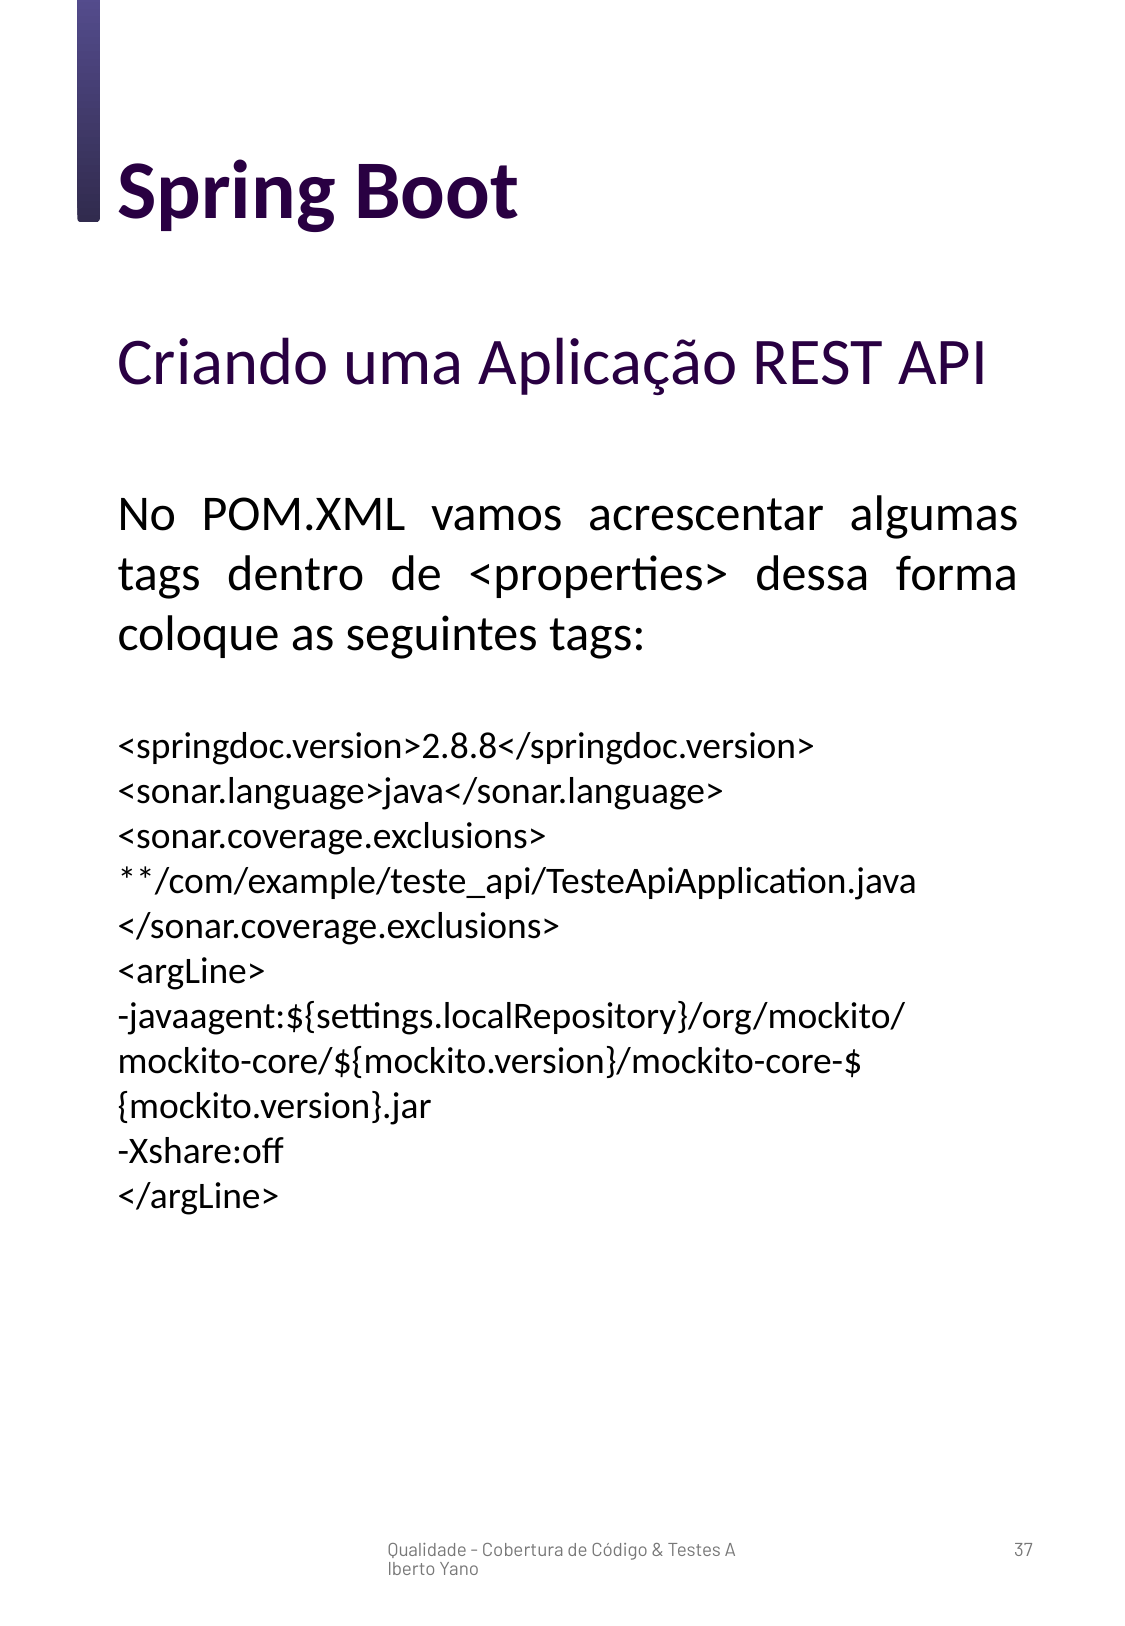

Spring Boot
Criando uma Aplicação REST API
No POM.XML vamos acrescentar algumas tags dentro de <properties> dessa forma coloque as seguintes tags:

<springdoc.version>2.8.8</springdoc.version>
<sonar.language>java</sonar.language>
<sonar.coverage.exclusions>
**/com/example/teste_api/TesteApiApplication.java
</sonar.coverage.exclusions>
<argLine>
-javaagent:${settings.localRepository}/org/mockito/mockito-core/${mockito.version}/mockito-core-${mockito.version}.jar
-Xshare:off
</argLine>
Qualidade - Cobertura de Código & Testes Alberto Yano
37